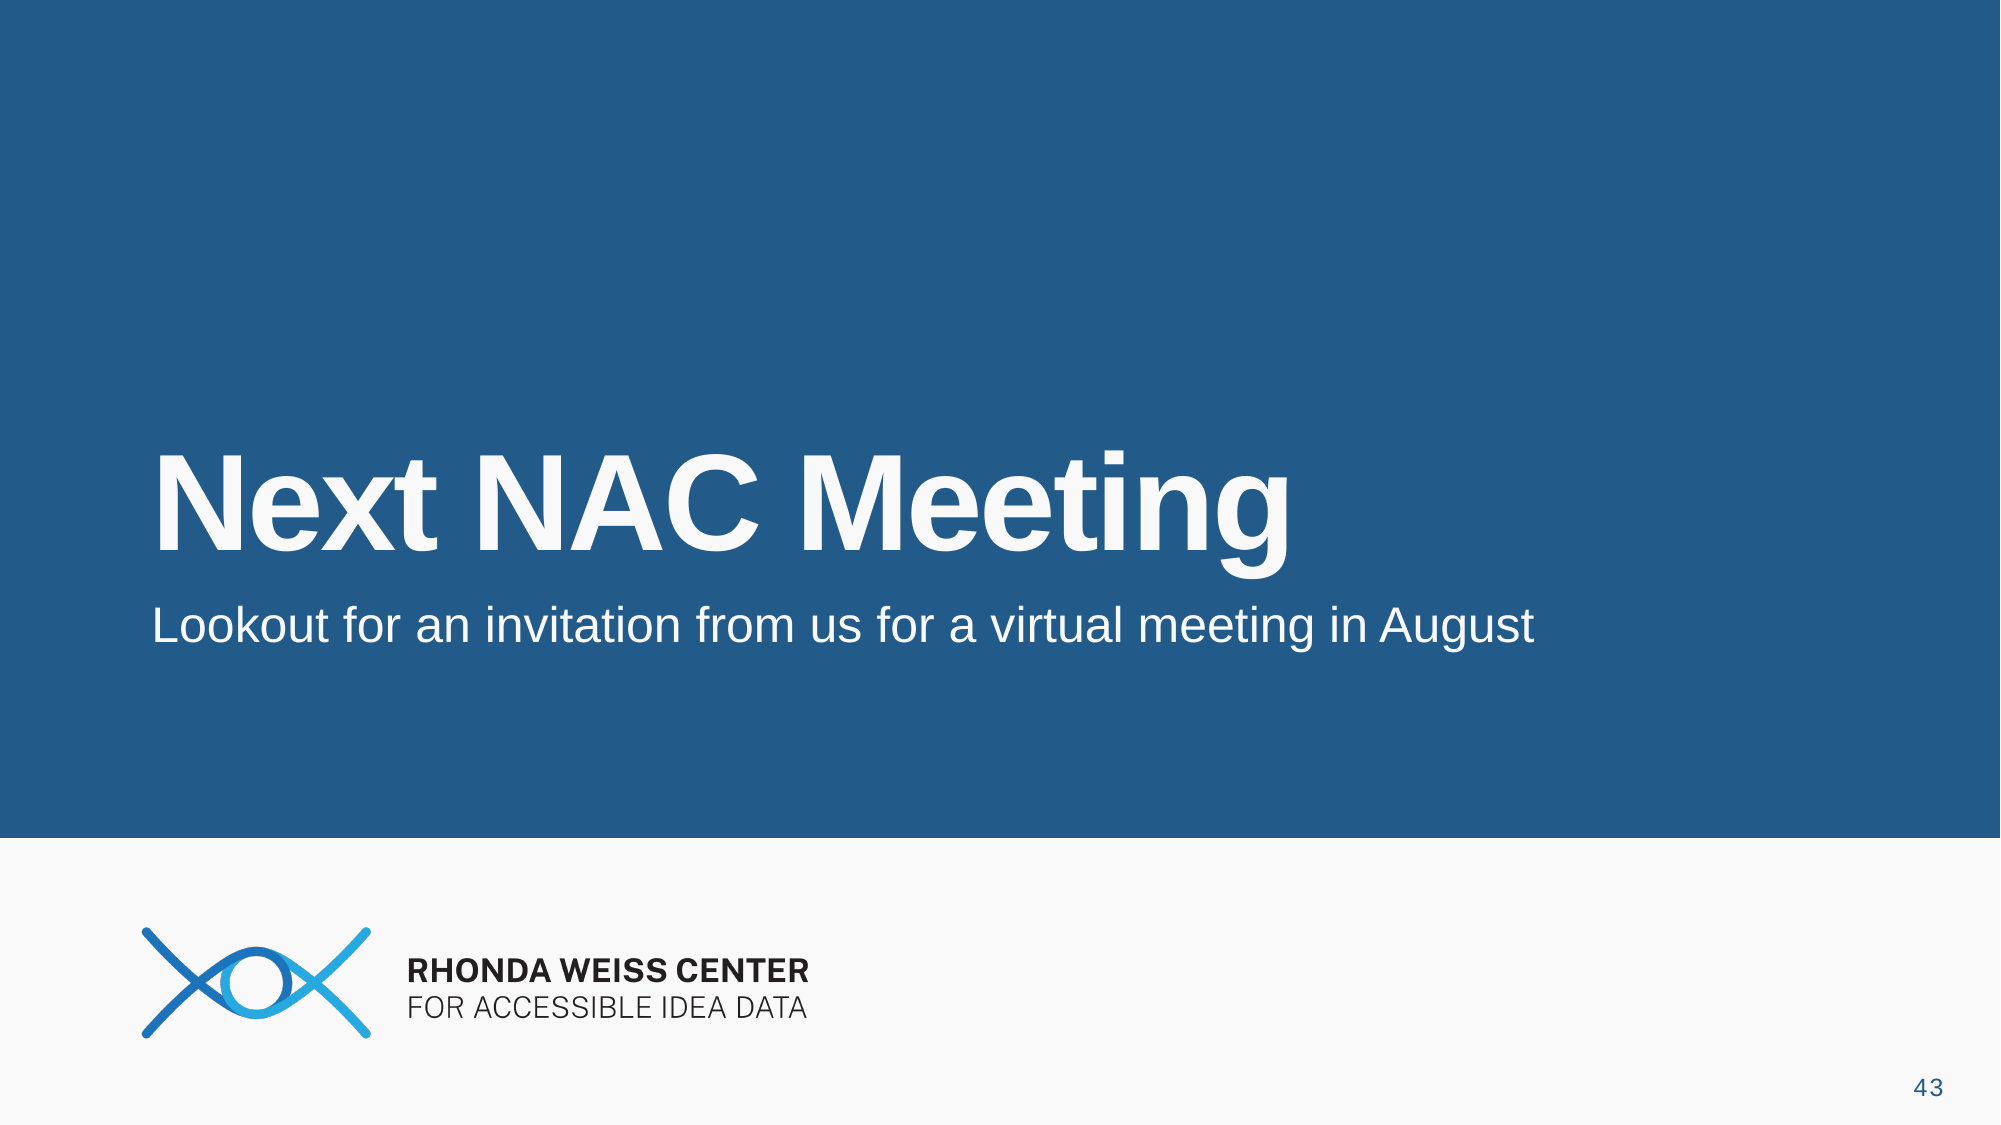

# Next NAC Meeting
Lookout for an invitation from us for a virtual meeting in August